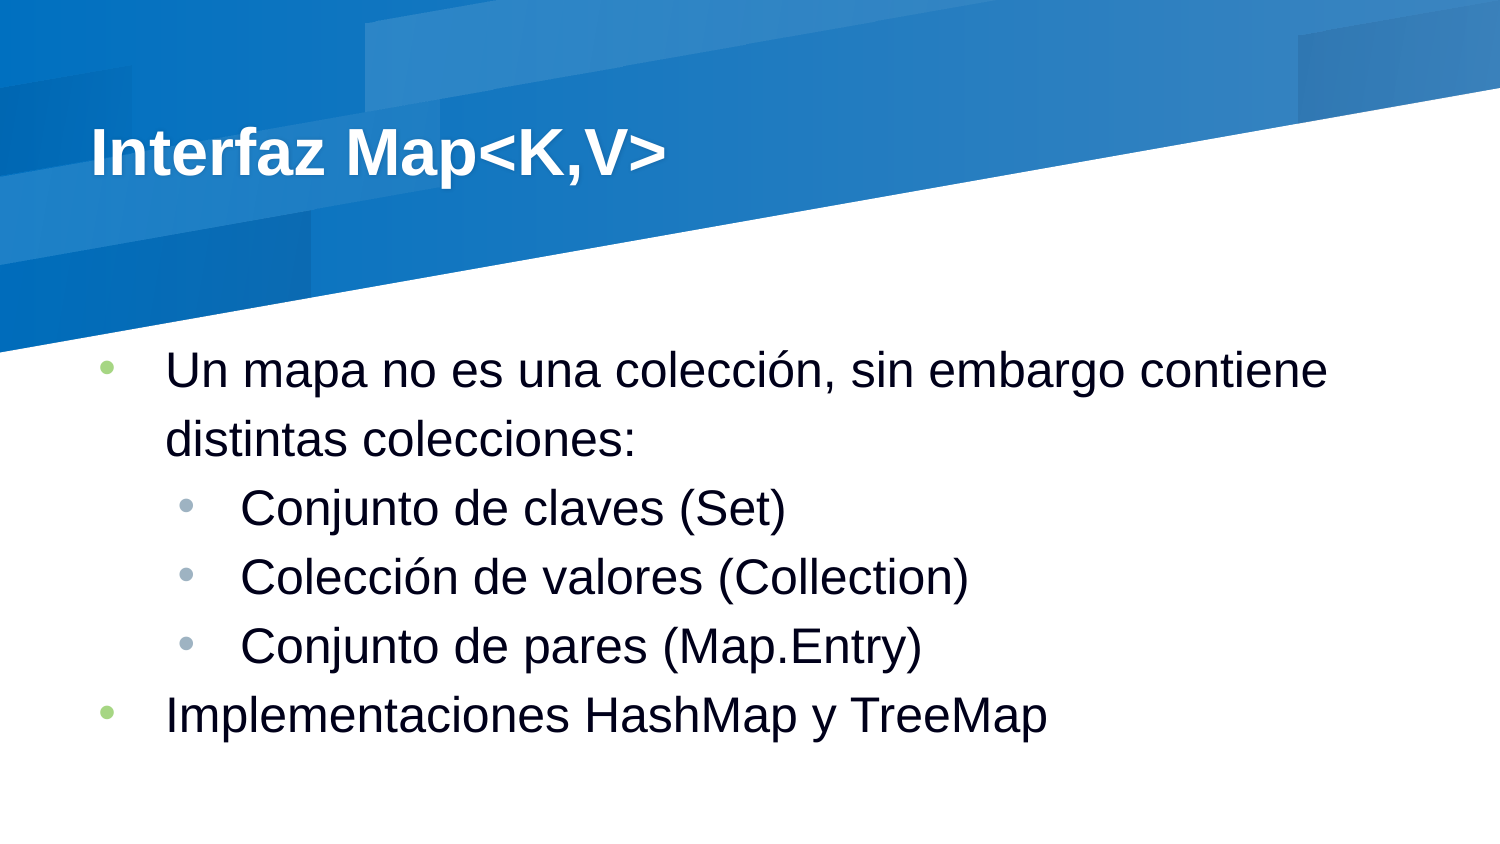

# Interfaz Map<K,V>
Un mapa no es una colección, sin embargo contiene distintas colecciones:
Conjunto de claves (Set)
Colección de valores (Collection)
Conjunto de pares (Map.Entry)
Implementaciones HashMap y TreeMap